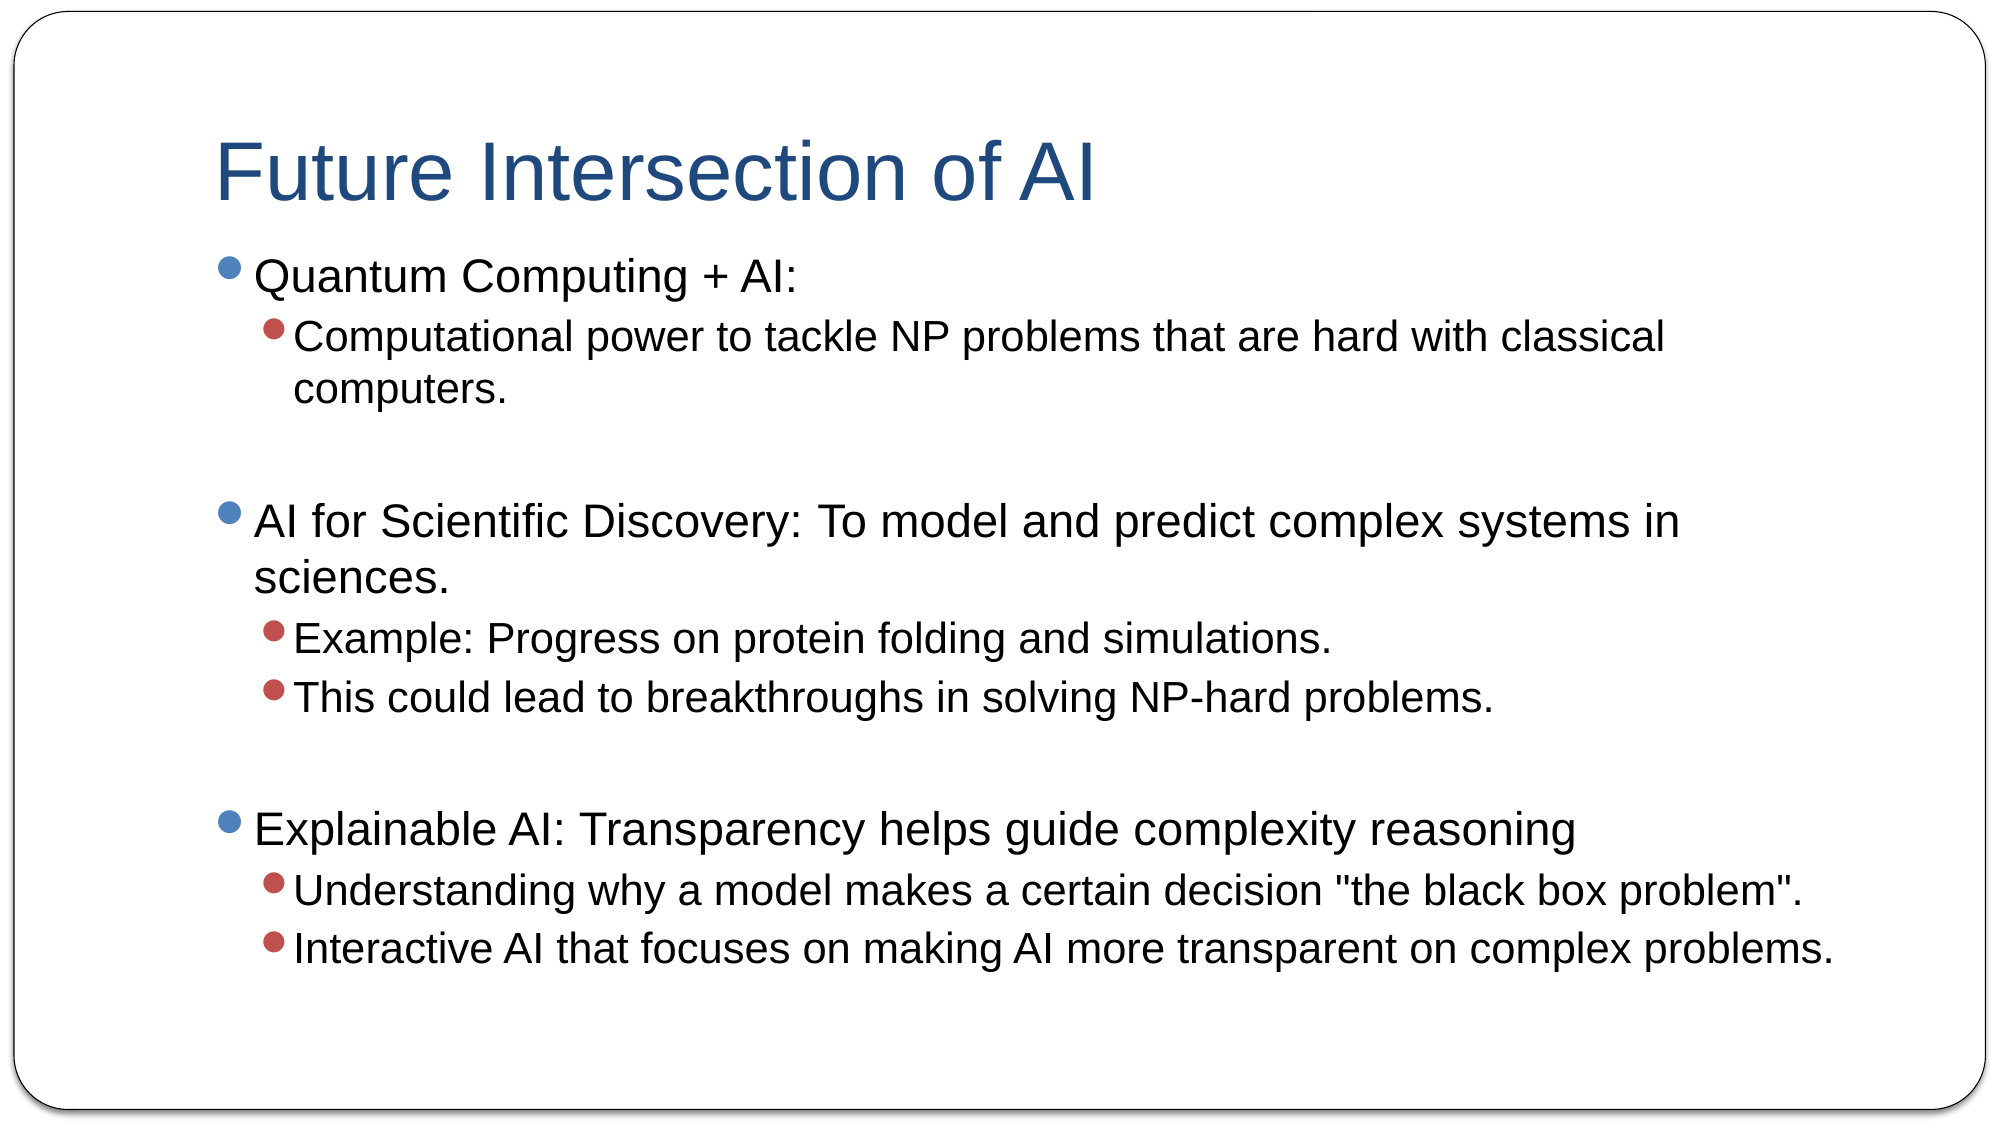

# Future Intersection of AI
Quantum Computing + AI:
Computational power to tackle NP problems that are hard with classical computers.

AI for Scientific Discovery: To model and predict complex systems in sciences.
Example: Progress on protein folding and simulations.
This could lead to breakthroughs in solving NP-hard problems.

Explainable AI: Transparency helps guide complexity reasoning
Understanding why a model makes a certain decision "the black box problem".
Interactive AI that focuses on making AI more transparent on complex problems.